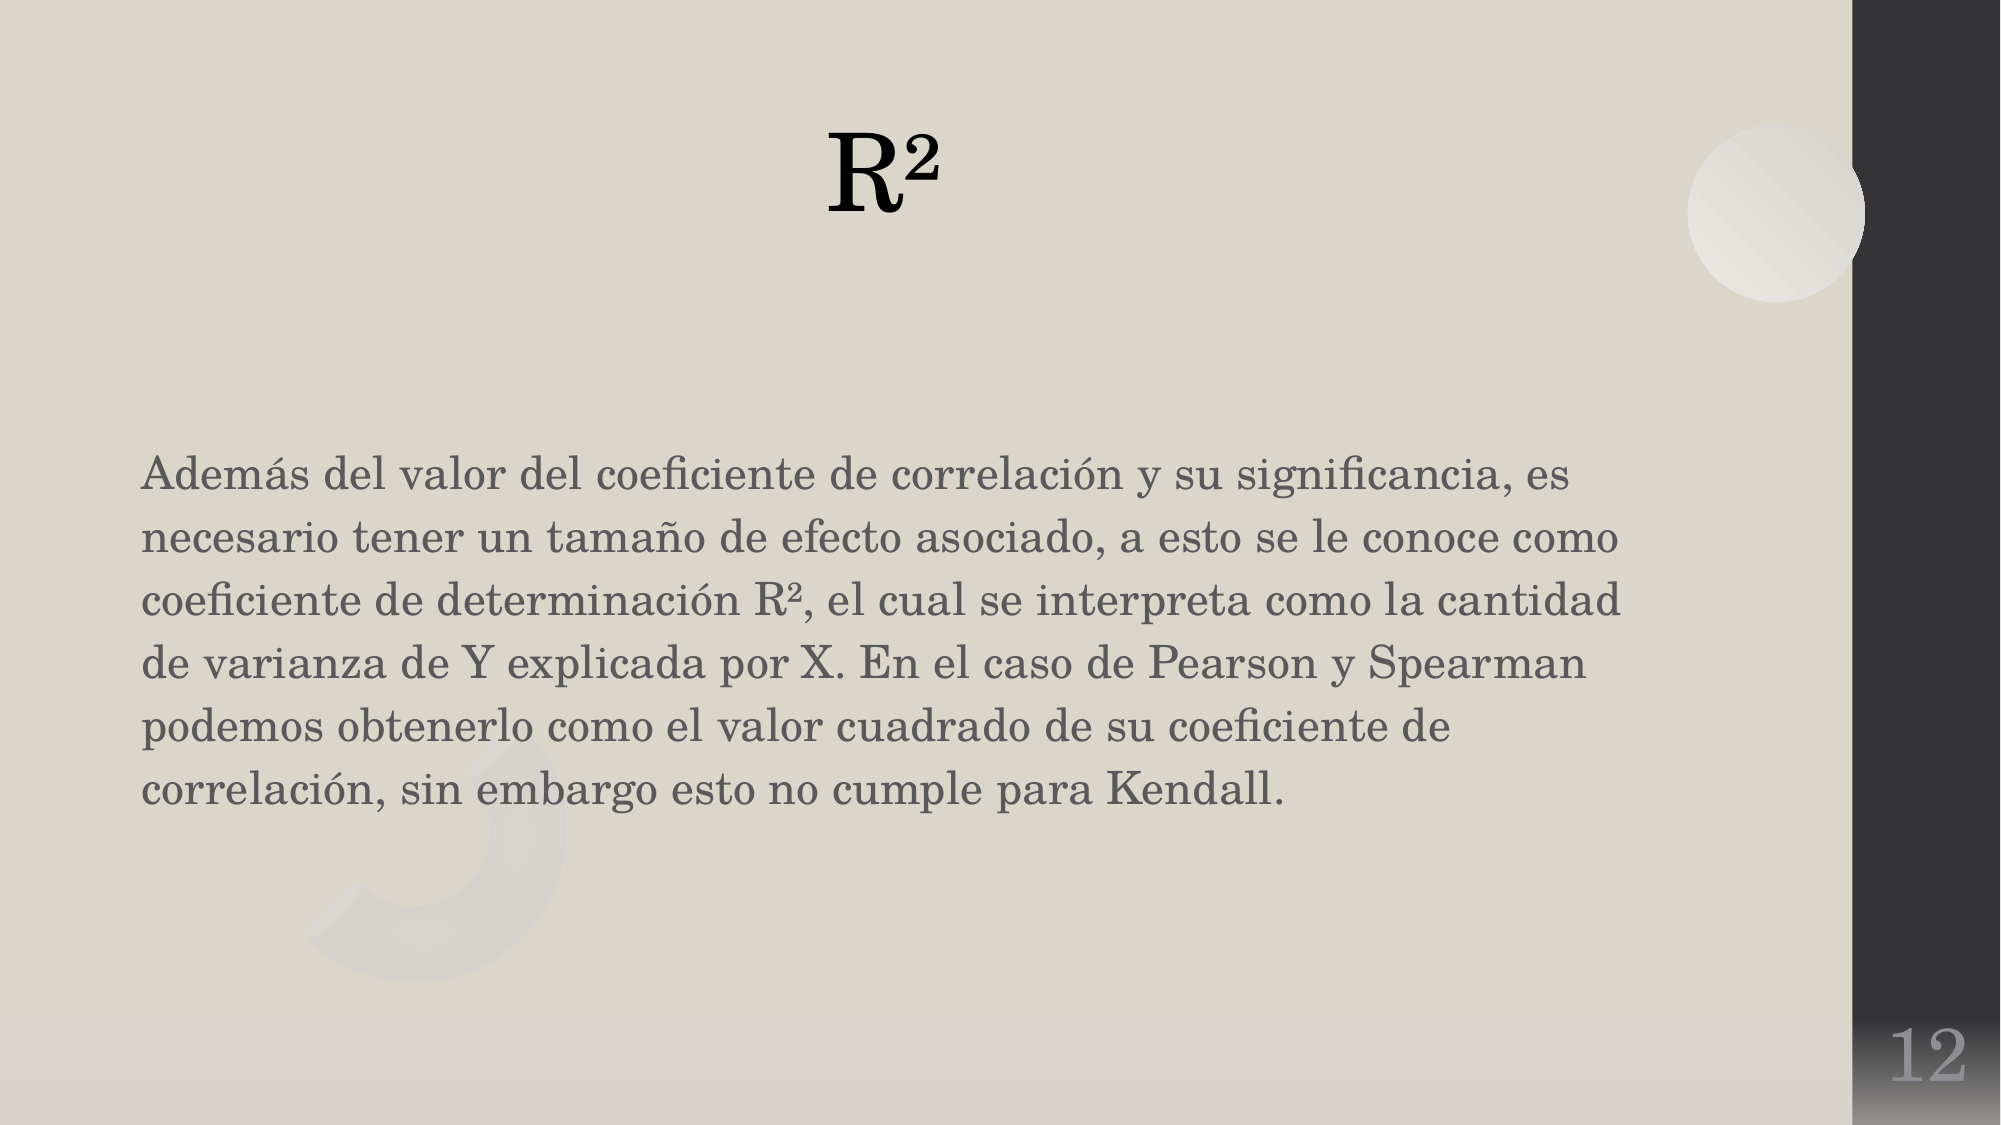

R²
Además del valor del coeficiente de correlación y su significancia, es necesario tener un tamaño de efecto asociado, a esto se le conoce como coeficiente de determinación R², el cual se interpreta como la cantidad de varianza de Y explicada por X. En el caso de Pearson y Spearman podemos obtenerlo como el valor cuadrado de su coeficiente de correlación, sin embargo esto no cumple para Kendall.
12